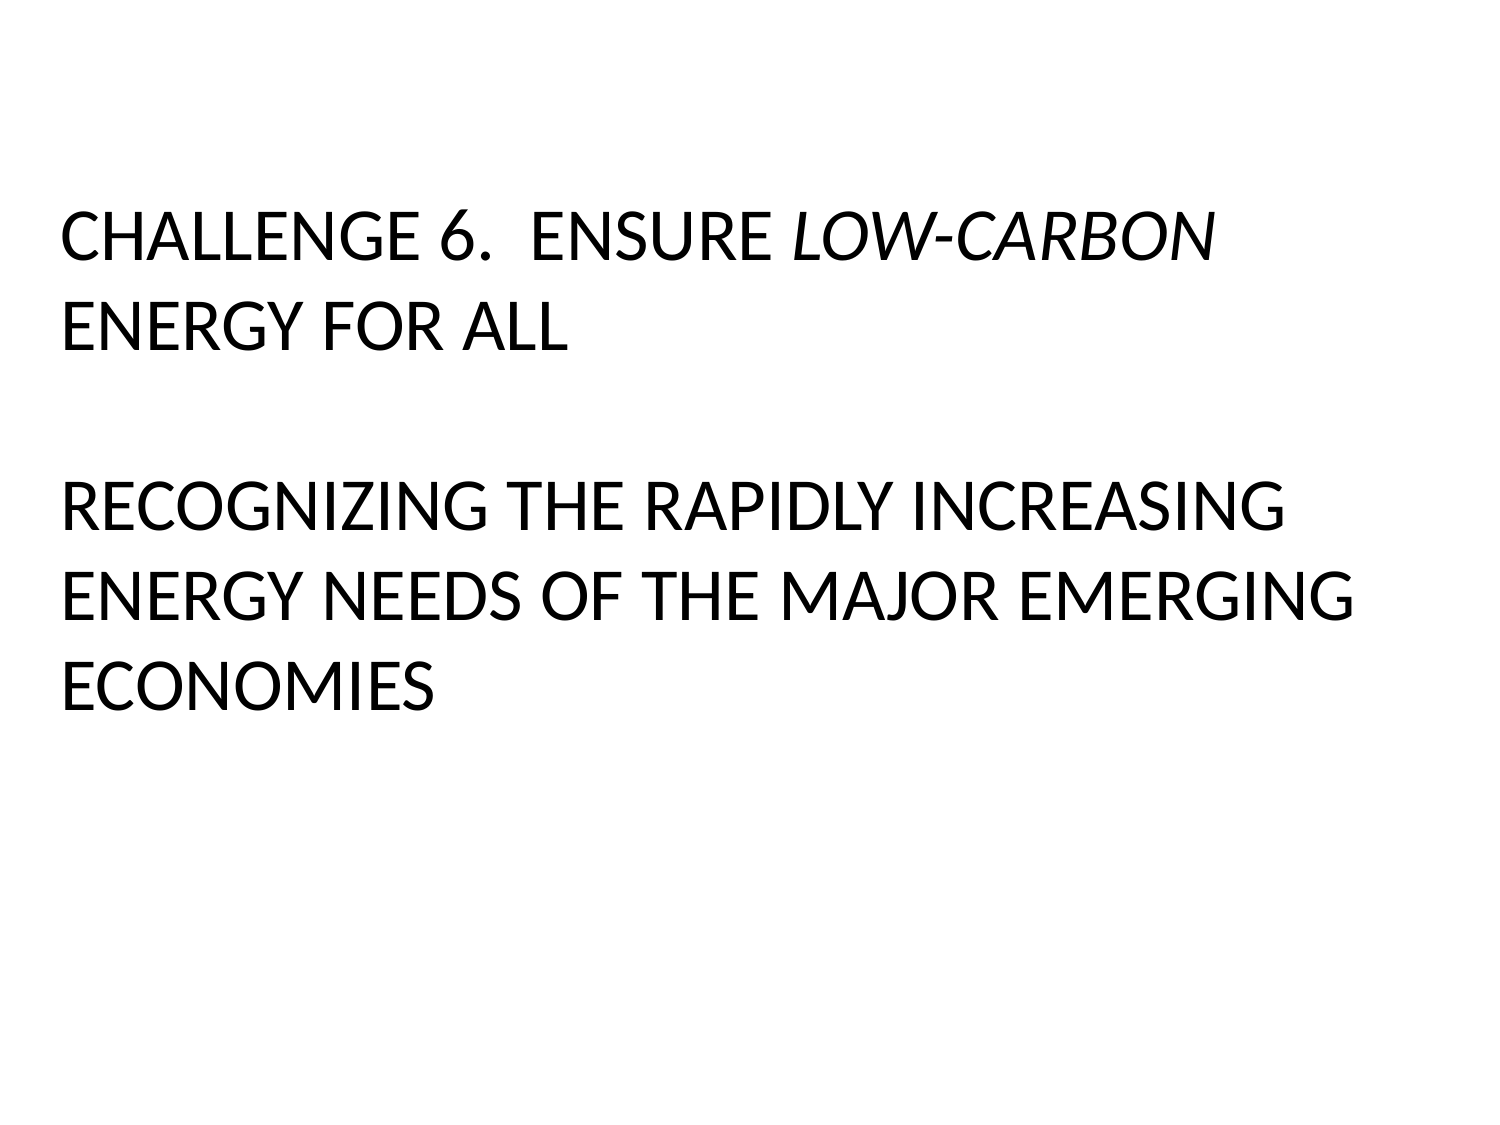

CHALLENGE 6.  ENSURE LOW-CARBON
ENERGY FOR ALL

RECOGNIZING THE RAPIDLY INCREASING
ENERGY NEEDS OF THE MAJOR EMERGING
ECONOMIES